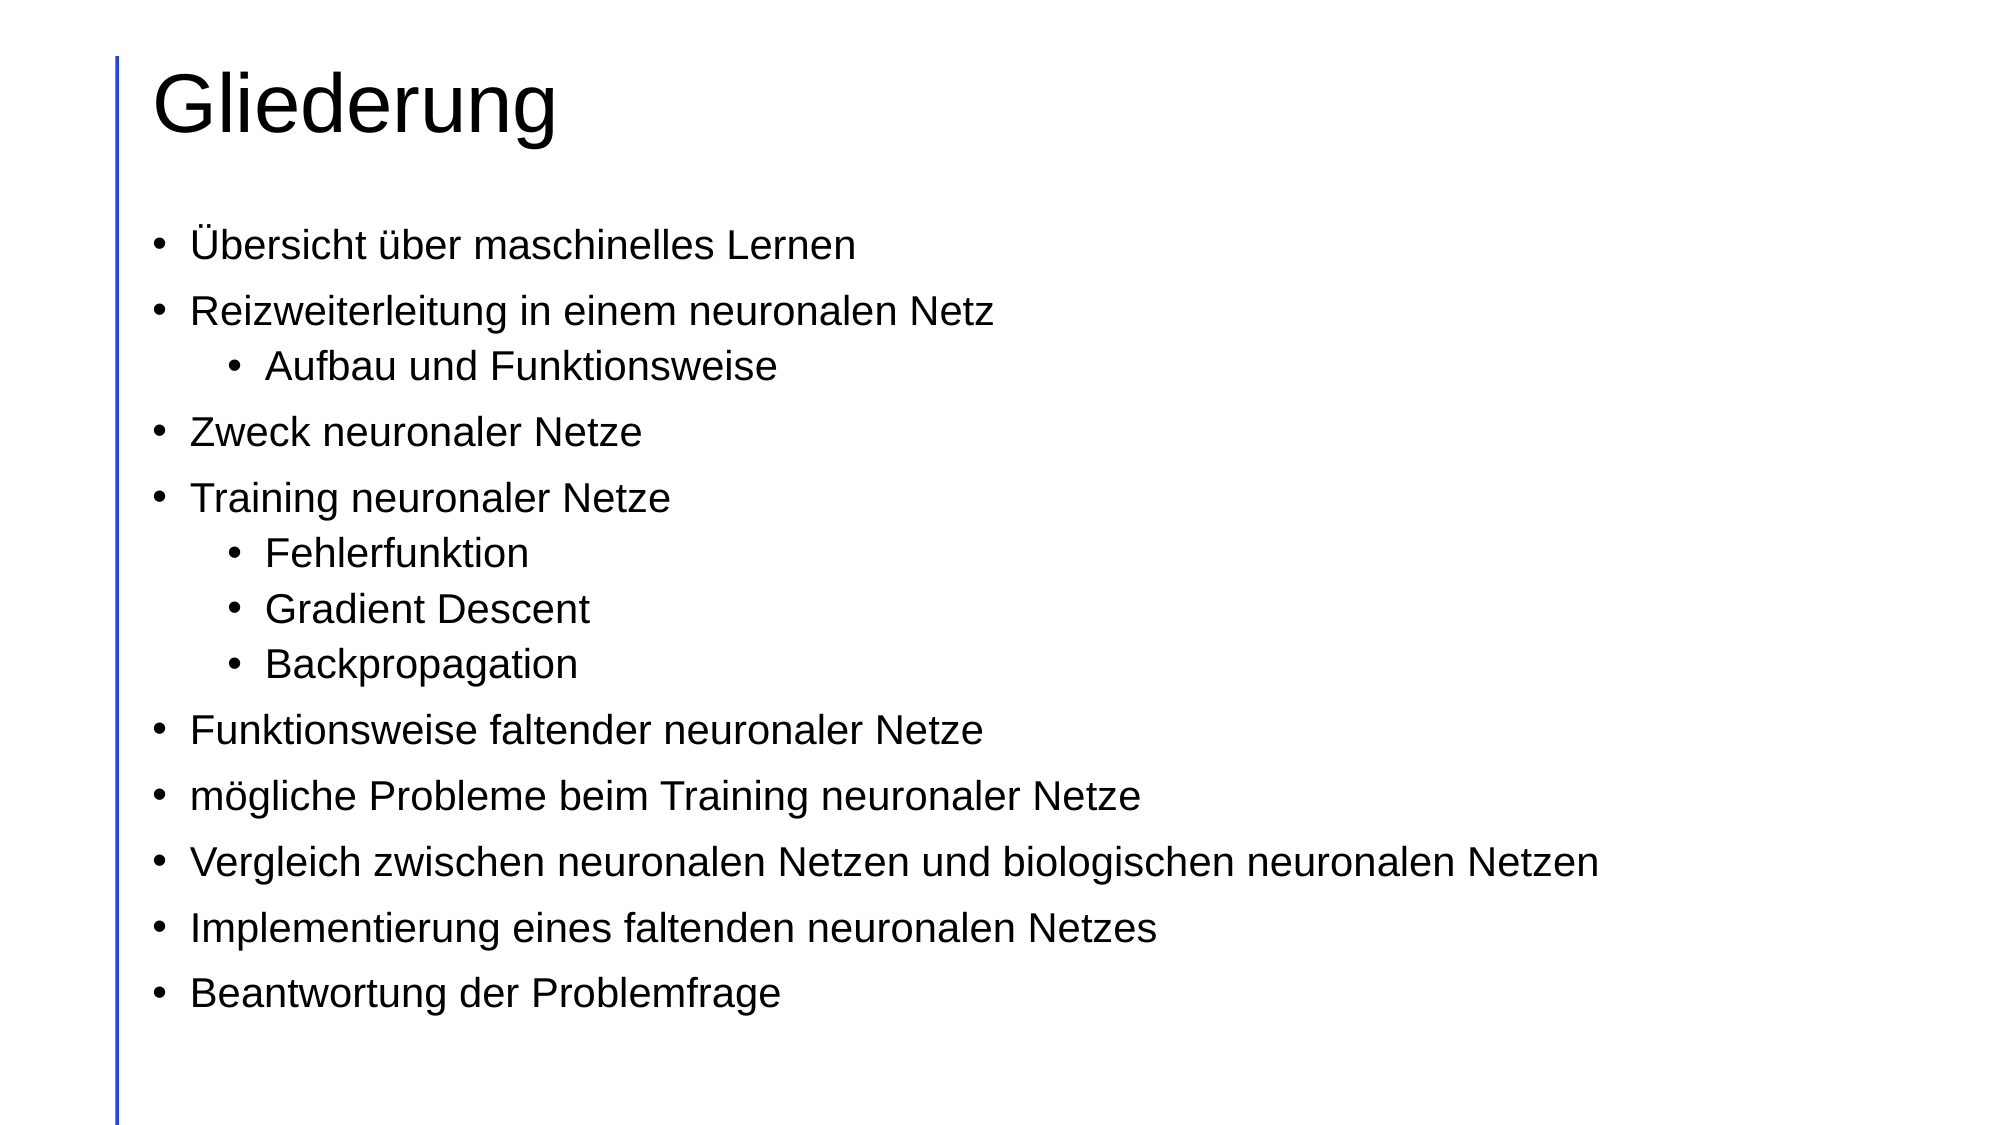

# Gliederung
Übersicht über maschinelles Lernen
Reizweiterleitung in einem neuronalen Netz
Aufbau und Funktionsweise
Zweck neuronaler Netze
Training neuronaler Netze
Fehlerfunktion
Gradient Descent
Backpropagation
Funktionsweise faltender neuronaler Netze
mögliche Probleme beim Training neuronaler Netze
Vergleich zwischen neuronalen Netzen und biologischen neuronalen Netzen
Implementierung eines faltenden neuronalen Netzes
Beantwortung der Problemfrage